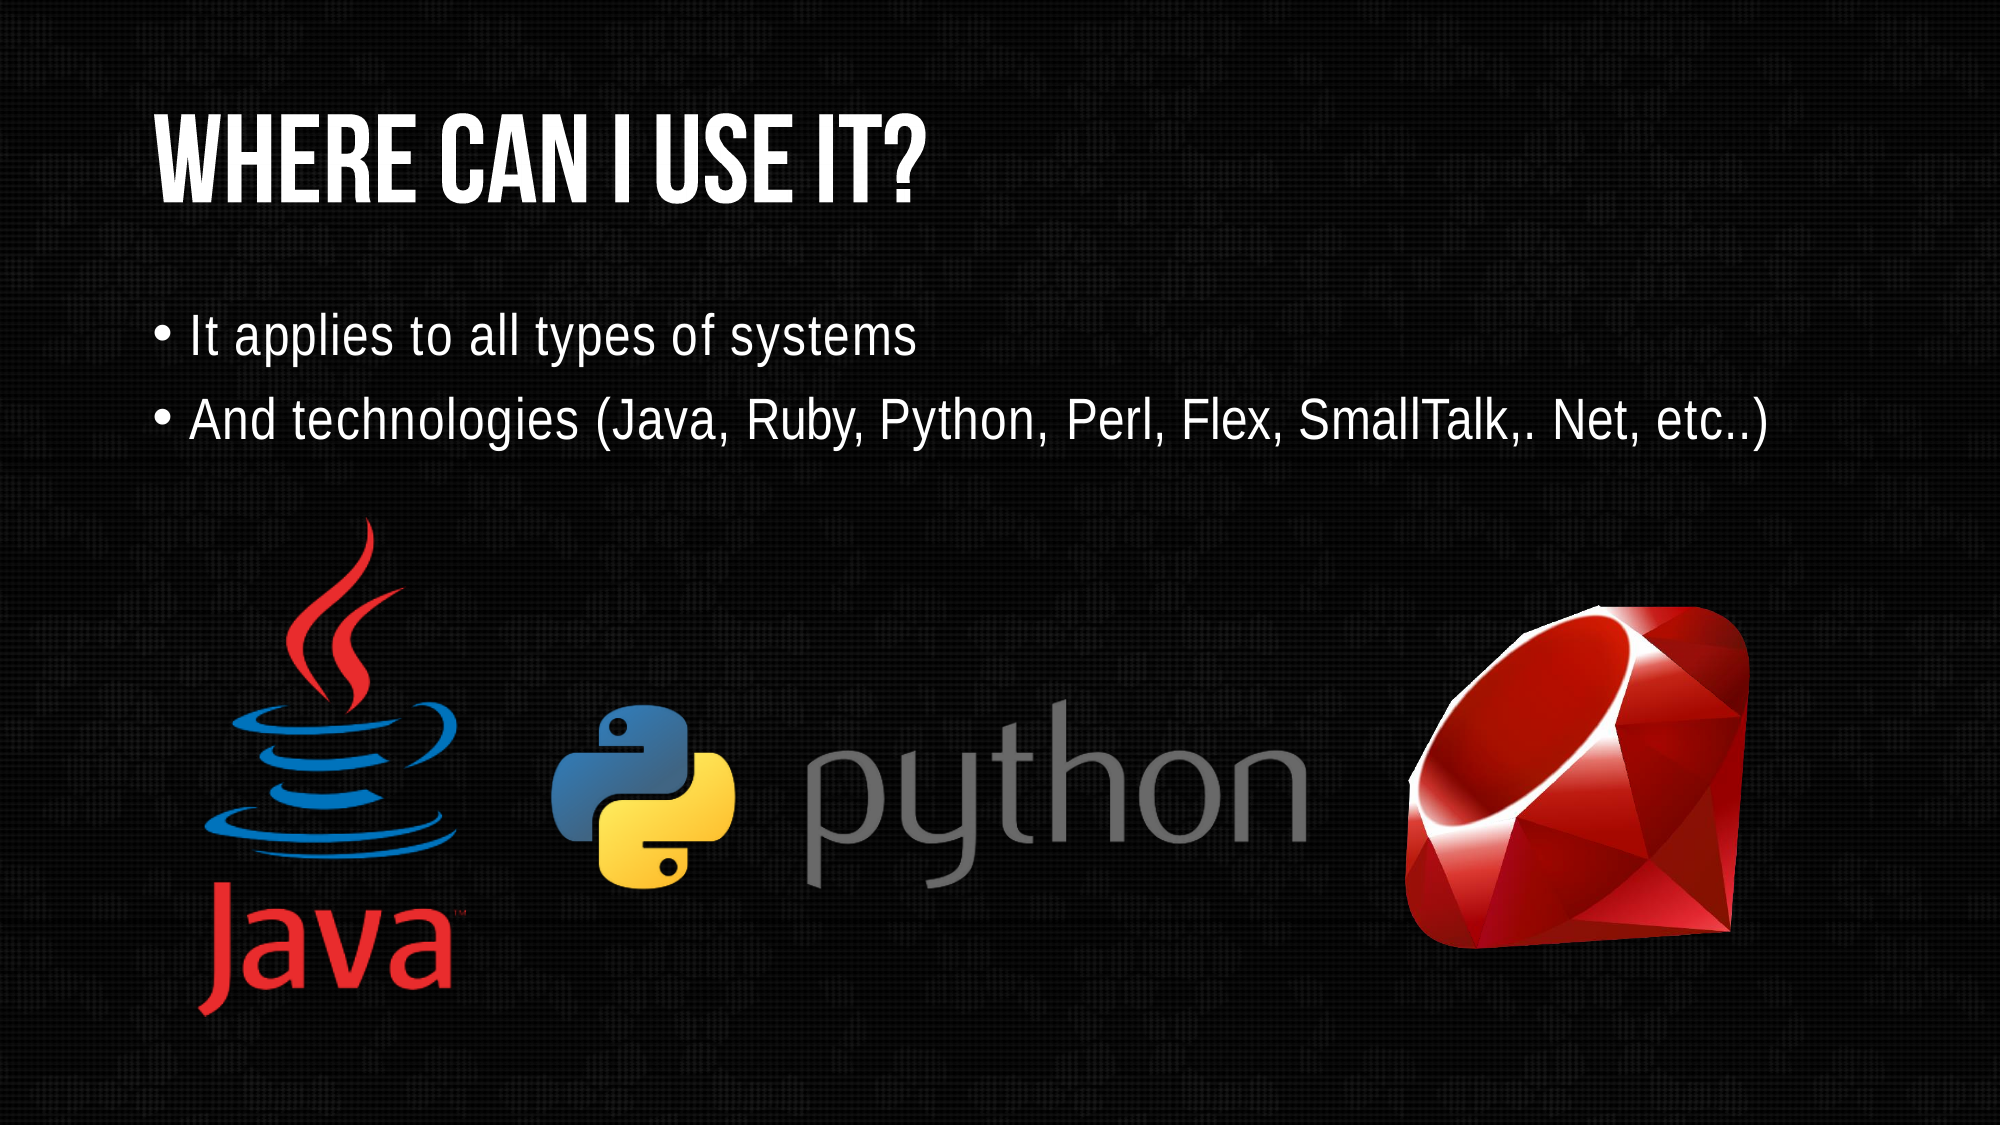

It applies to all types of systems
And technologies (Java, Ruby, Python, Perl, Flex, SmallTalk,. Net, etc..)